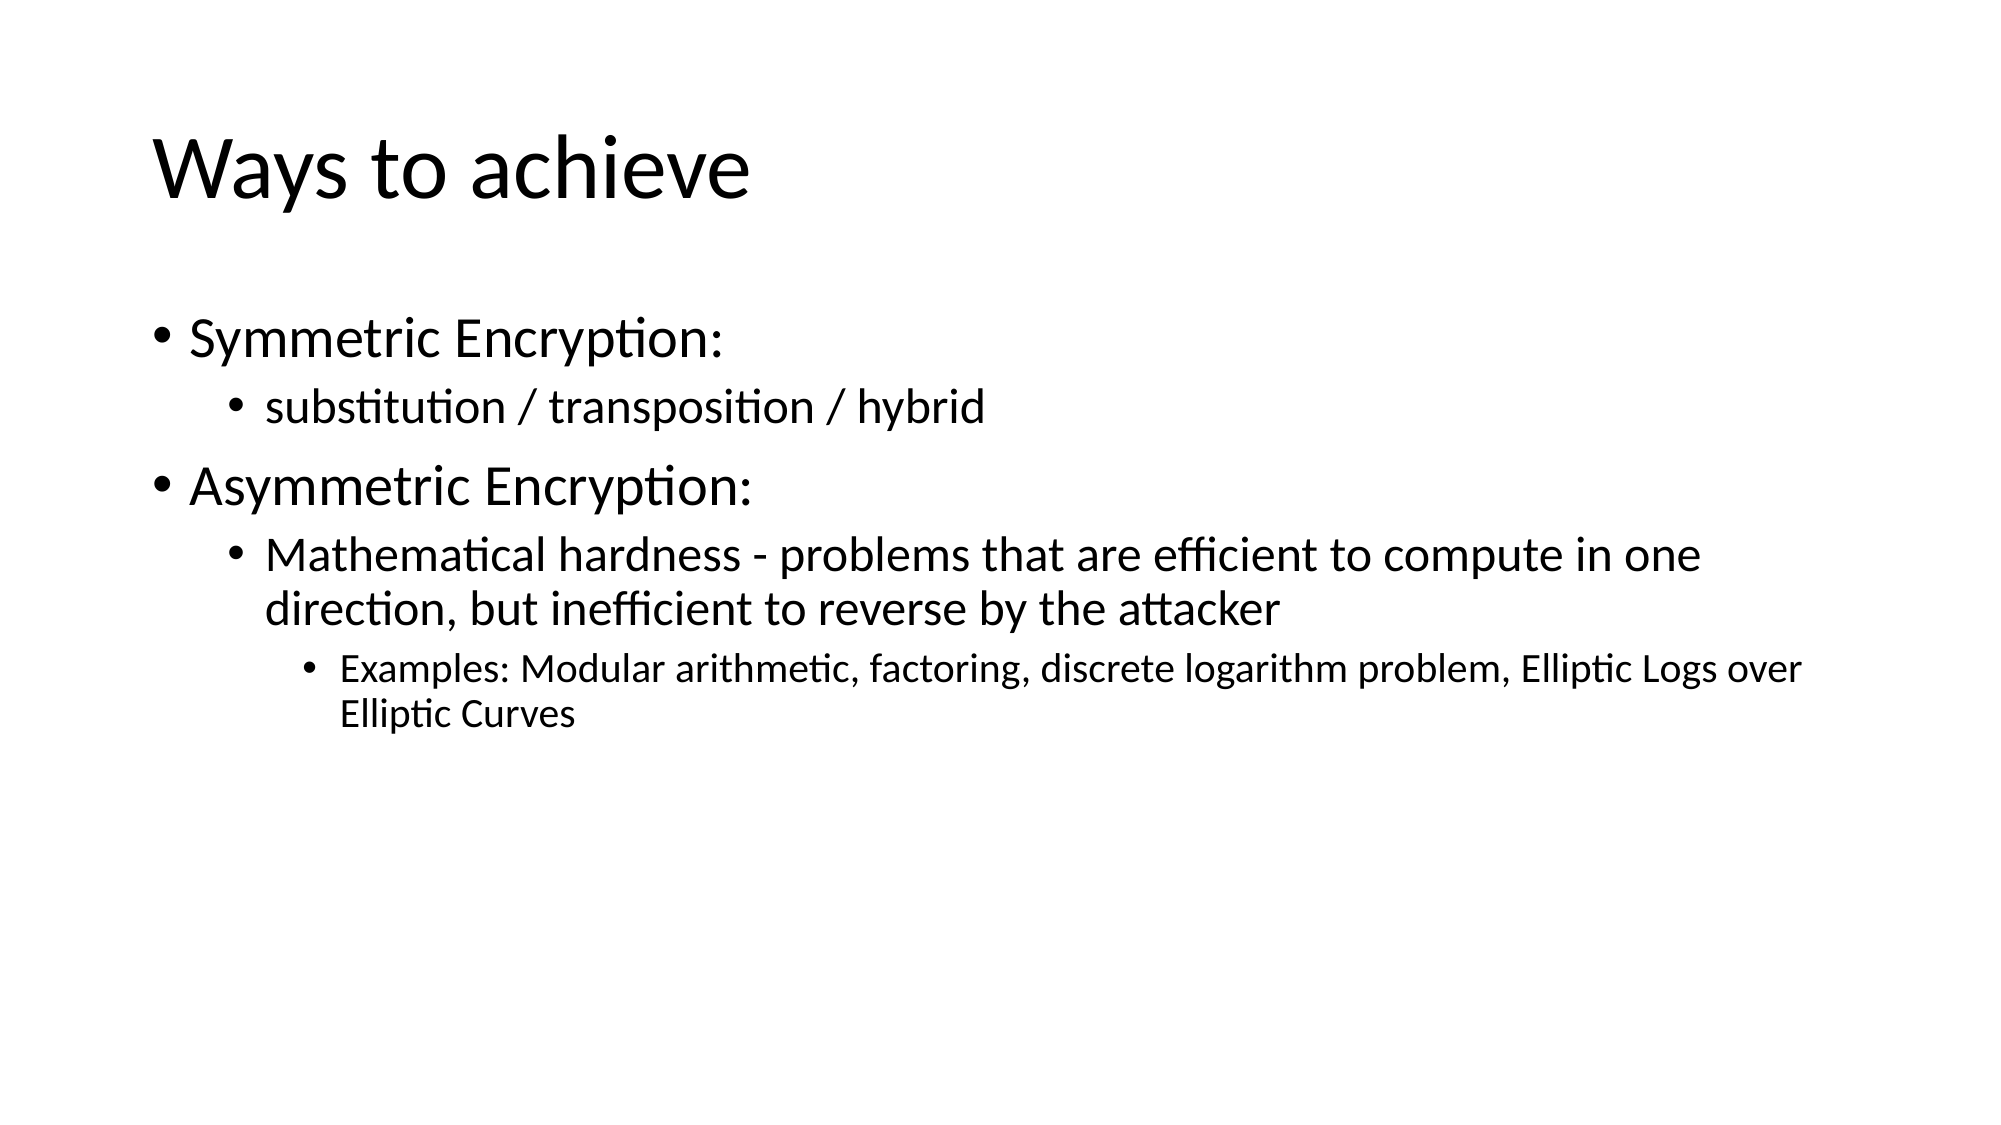

# Ways to achieve
Symmetric Encryption:
substitution / transposition / hybrid
Asymmetric Encryption:
Mathematical hardness - problems that are efficient to compute in one direction, but inefficient to reverse by the attacker
Examples: Modular arithmetic, factoring, discrete logarithm problem, Elliptic Logs over Elliptic Curves